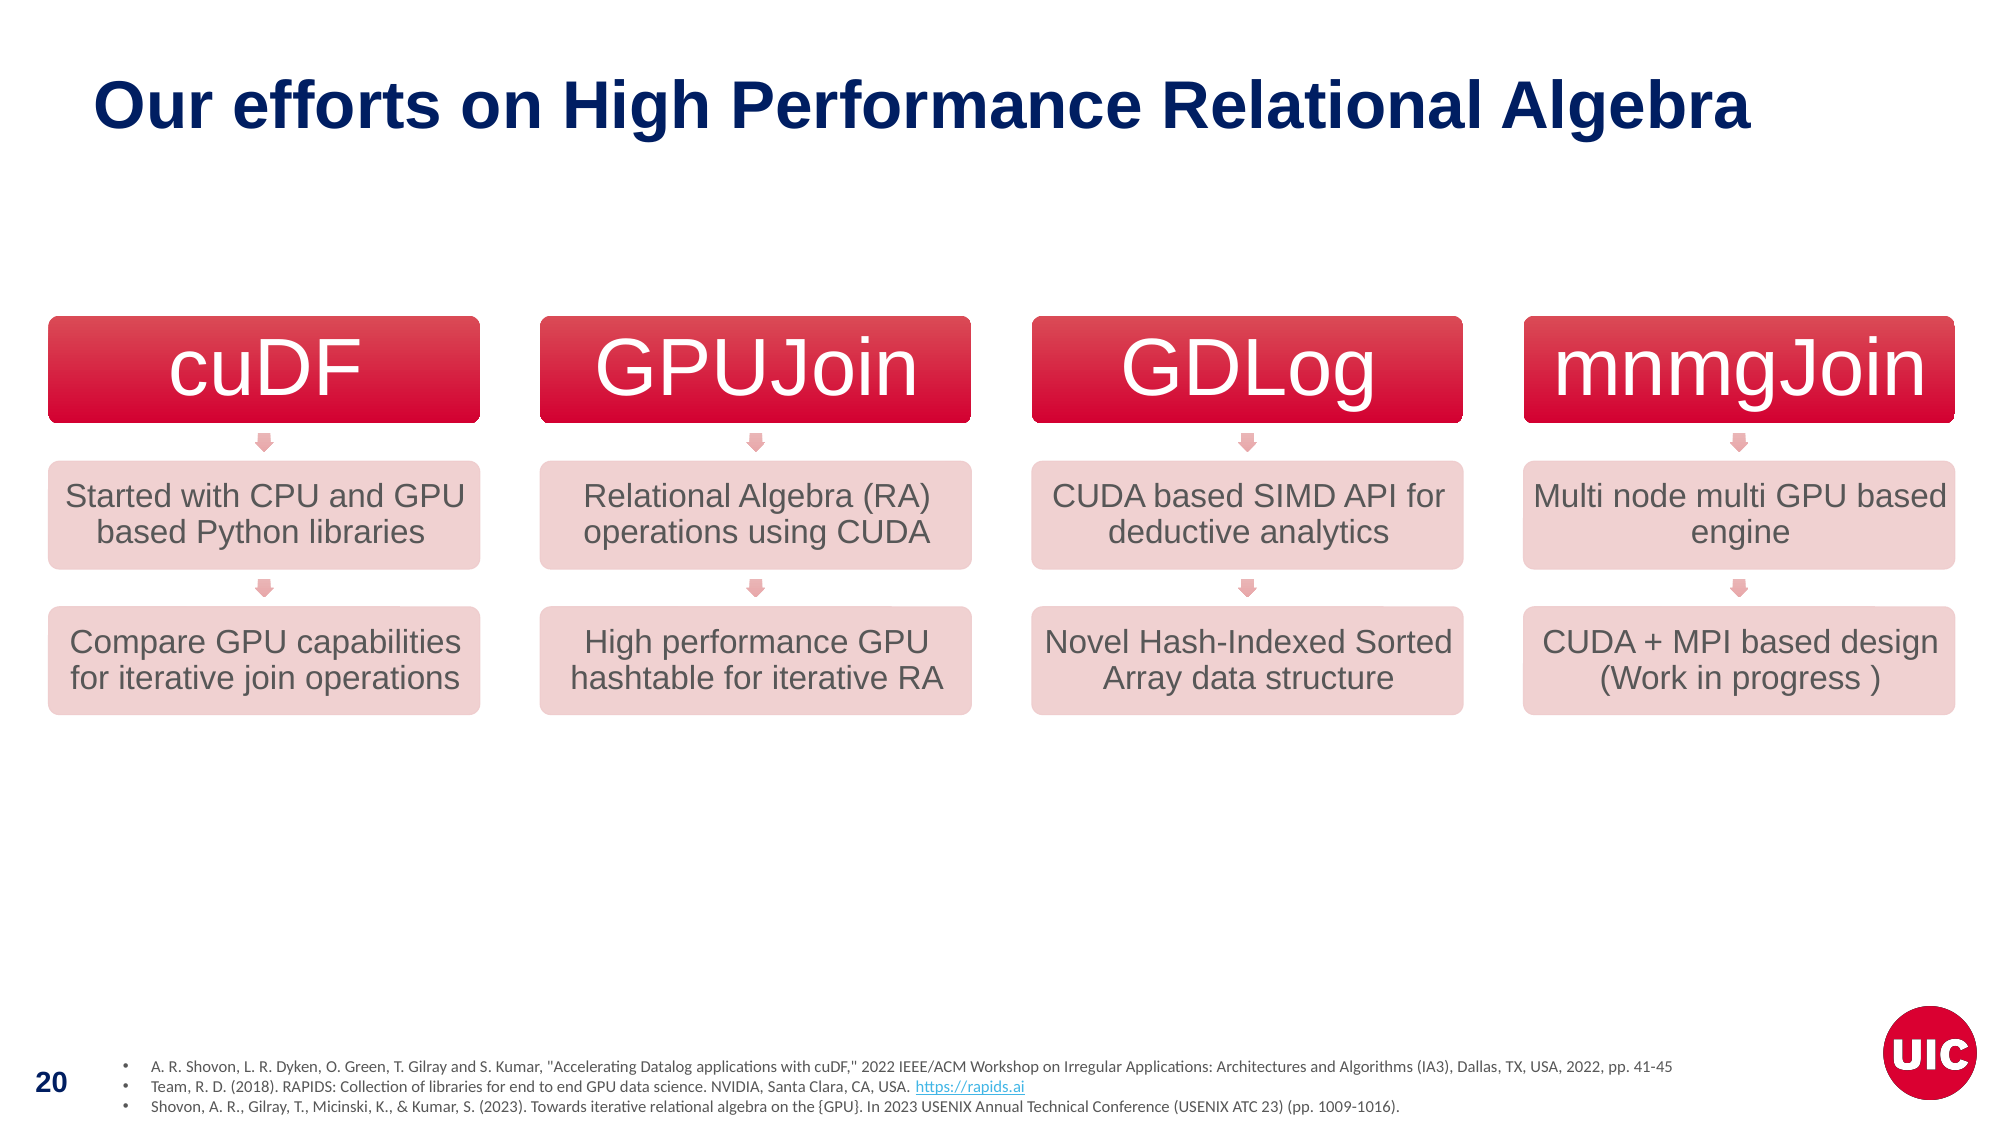

# Our efforts on High Performance Relational Algebra
cuDF
Started with CPU and GPU based Python libraries
Compare GPU capabilities for iterative join operations
GPUJoin
Relational Algebra (RA) operations using CUDA
High performance GPU hashtable for iterative RA
GDLog
CUDA based SIMD API for deductive analytics
Novel Hash-Indexed Sorted Array data structure
mnmgJoin
Multi node multi GPU based engine
CUDA + MPI based design (Work in progress )
A. R. Shovon, L. R. Dyken, O. Green, T. Gilray and S. Kumar, "Accelerating Datalog applications with cuDF," 2022 IEEE/ACM Workshop on Irregular Applications: Architectures and Algorithms (IA3), Dallas, TX, USA, 2022, pp. 41-45
Team, R. D. (2018). RAPIDS: Collection of libraries for end to end GPU data science. NVIDIA, Santa Clara, CA, USA. https://rapids.ai
Shovon, A. R., Gilray, T., Micinski, K., & Kumar, S. (2023). Towards iterative relational algebra on the {GPU}. In 2023 USENIX Annual Technical Conference (USENIX ATC 23) (pp. 1009-1016).